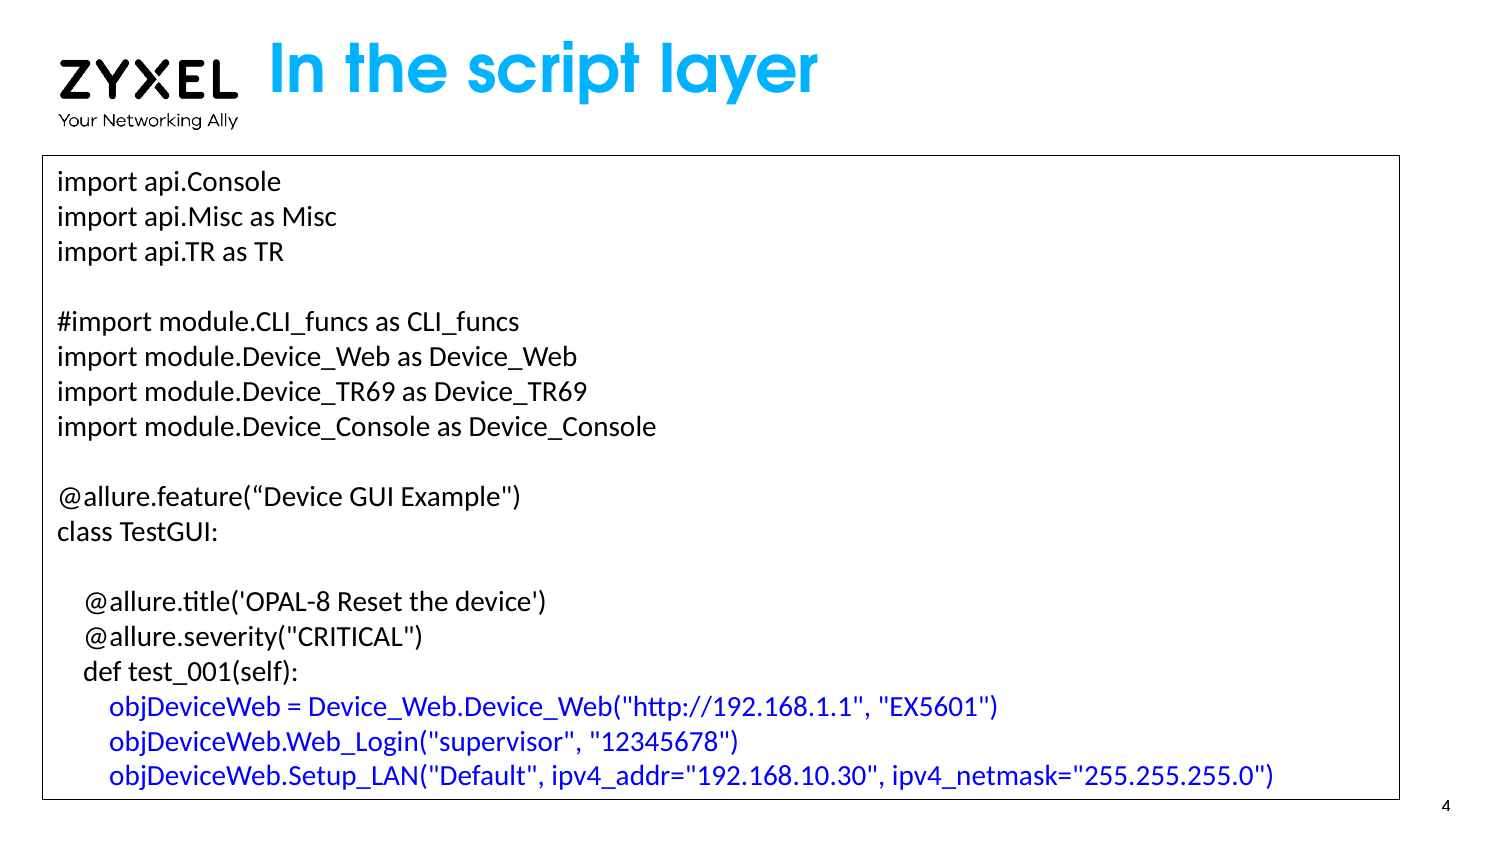

# In the script layer
import api.Console
import api.Misc as Misc
import api.TR as TR

#import module.CLI_funcs as CLI_funcs
import module.Device_Web as Device_Web
import module.Device_TR69 as Device_TR69
import module.Device_Console as Device_Console

@allure.feature(“Device GUI Example")
class TestGUI:

    @allure.title('OPAL-8 Reset the device')
    @allure.severity("CRITICAL")
    def test_001(self):
        objDeviceWeb = Device_Web.Device_Web("http://192.168.1.1", "EX5601")
        objDeviceWeb.Web_Login("supervisor", "12345678")
        objDeviceWeb.Setup_LAN("Default", ipv4_addr="192.168.10.30", ipv4_netmask="255.255.255.0")